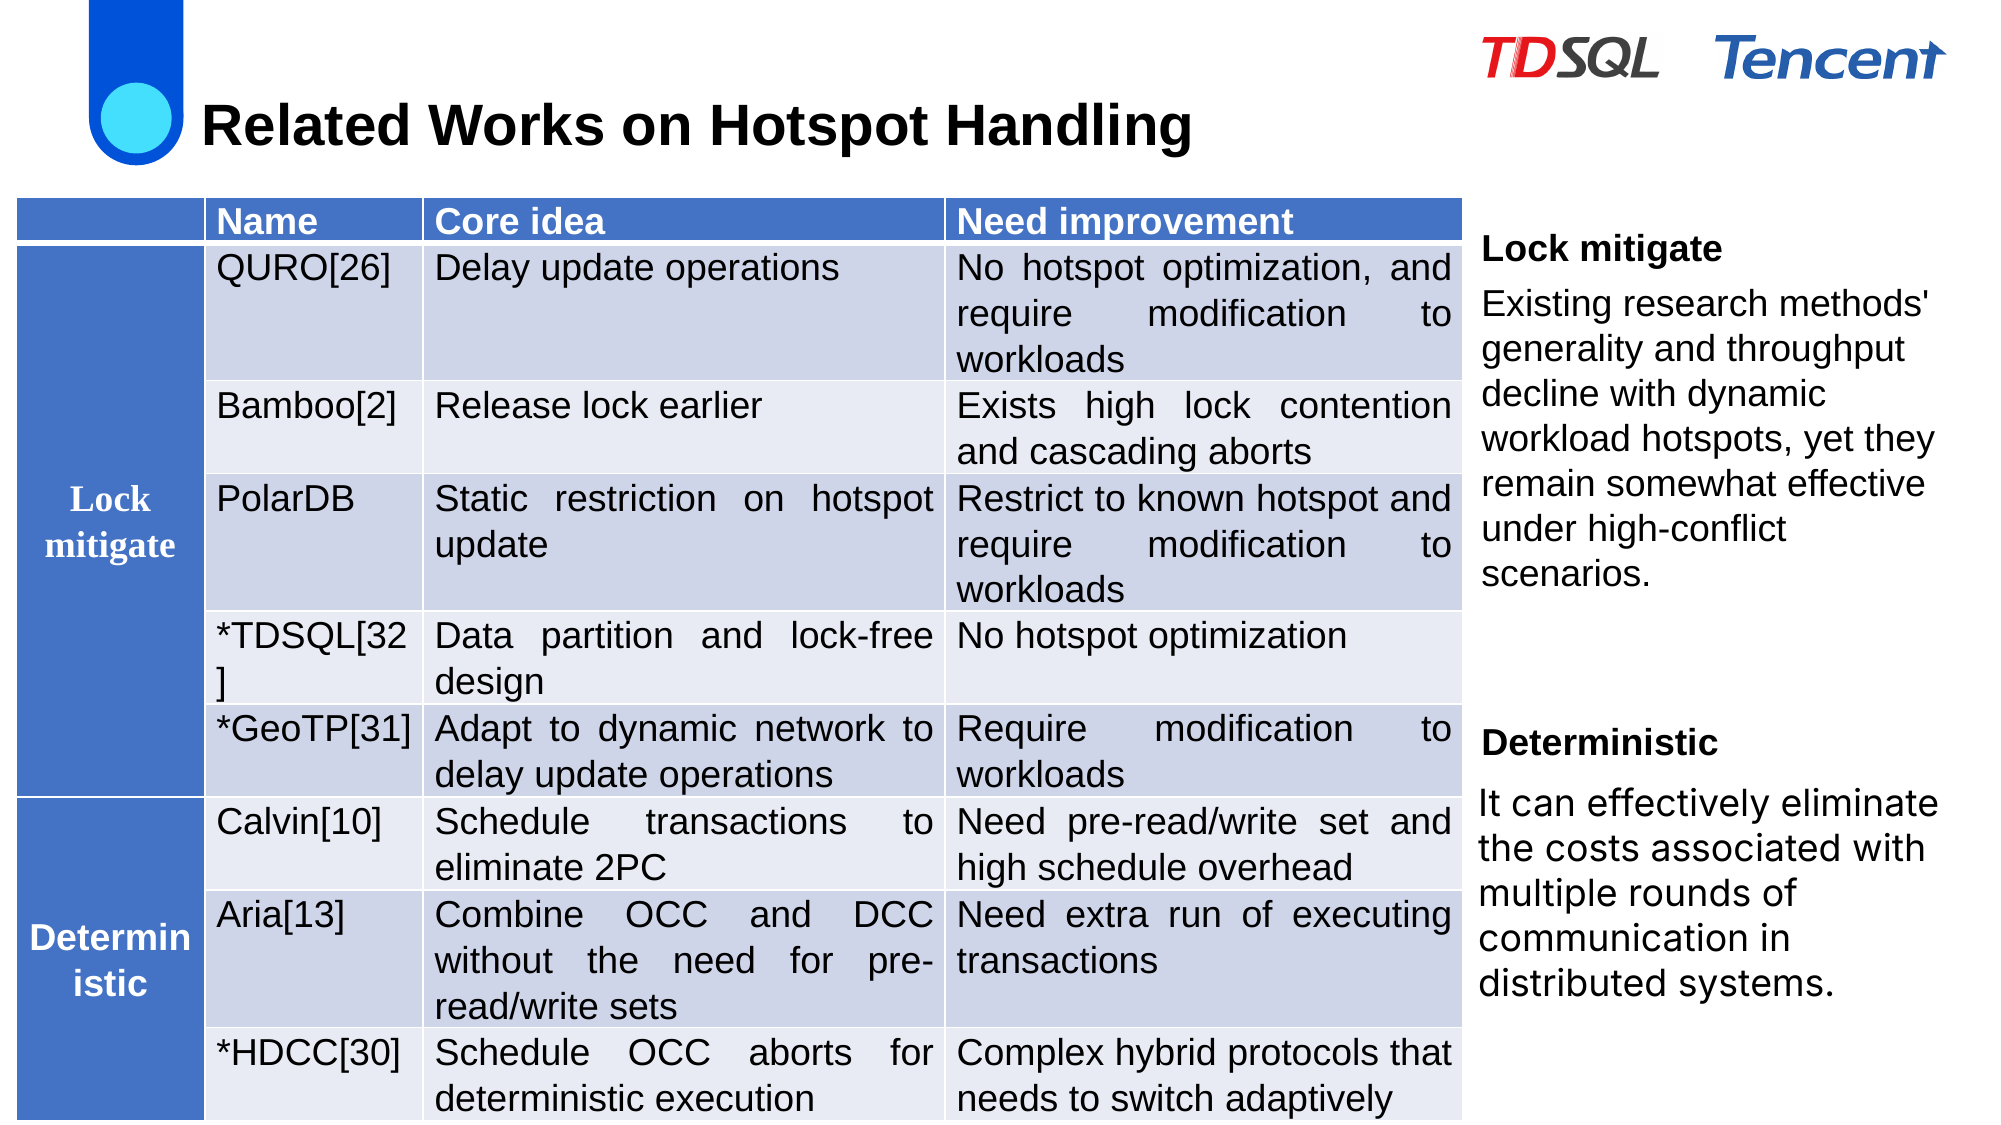

Related Works on Hotspot Handling
|  | Name | Core idea | Need improvement |
| --- | --- | --- | --- |
| Lock mitigate | QURO[26] | Delay update operations | No hotspot optimization, and require modification to workloads |
|  | Bamboo[2] | Release lock earlier | Exists high lock contention and cascading aborts |
|  | PolarDB | Static restriction on hotspot update | Restrict to known hotspot and require modification to workloads |
|  | \*TDSQL[32] | Data partition and lock-free design | No hotspot optimization |
|  | \*GeoTP[31] | Adapt to dynamic network to delay update operations | Require modification to workloads |
| Deterministic | Calvin[10] | Schedule transactions to eliminate 2PC | Need pre-read/write set and high schedule overhead |
|  | Aria[13] | Combine OCC and DCC without the need for pre-read/write sets | Need extra run of executing transactions |
|  | \*HDCC[30] | Schedule OCC aborts for deterministic execution | Complex hybrid protocols that needs to switch adaptively |
Lock mitigate
Existing research methods' generality and throughput decline with dynamic workload hotspots, yet they remain somewhat effective under high-conflict scenarios.
Deterministic
It can effectively eliminate the costs associated with multiple rounds of communication in distributed systems.